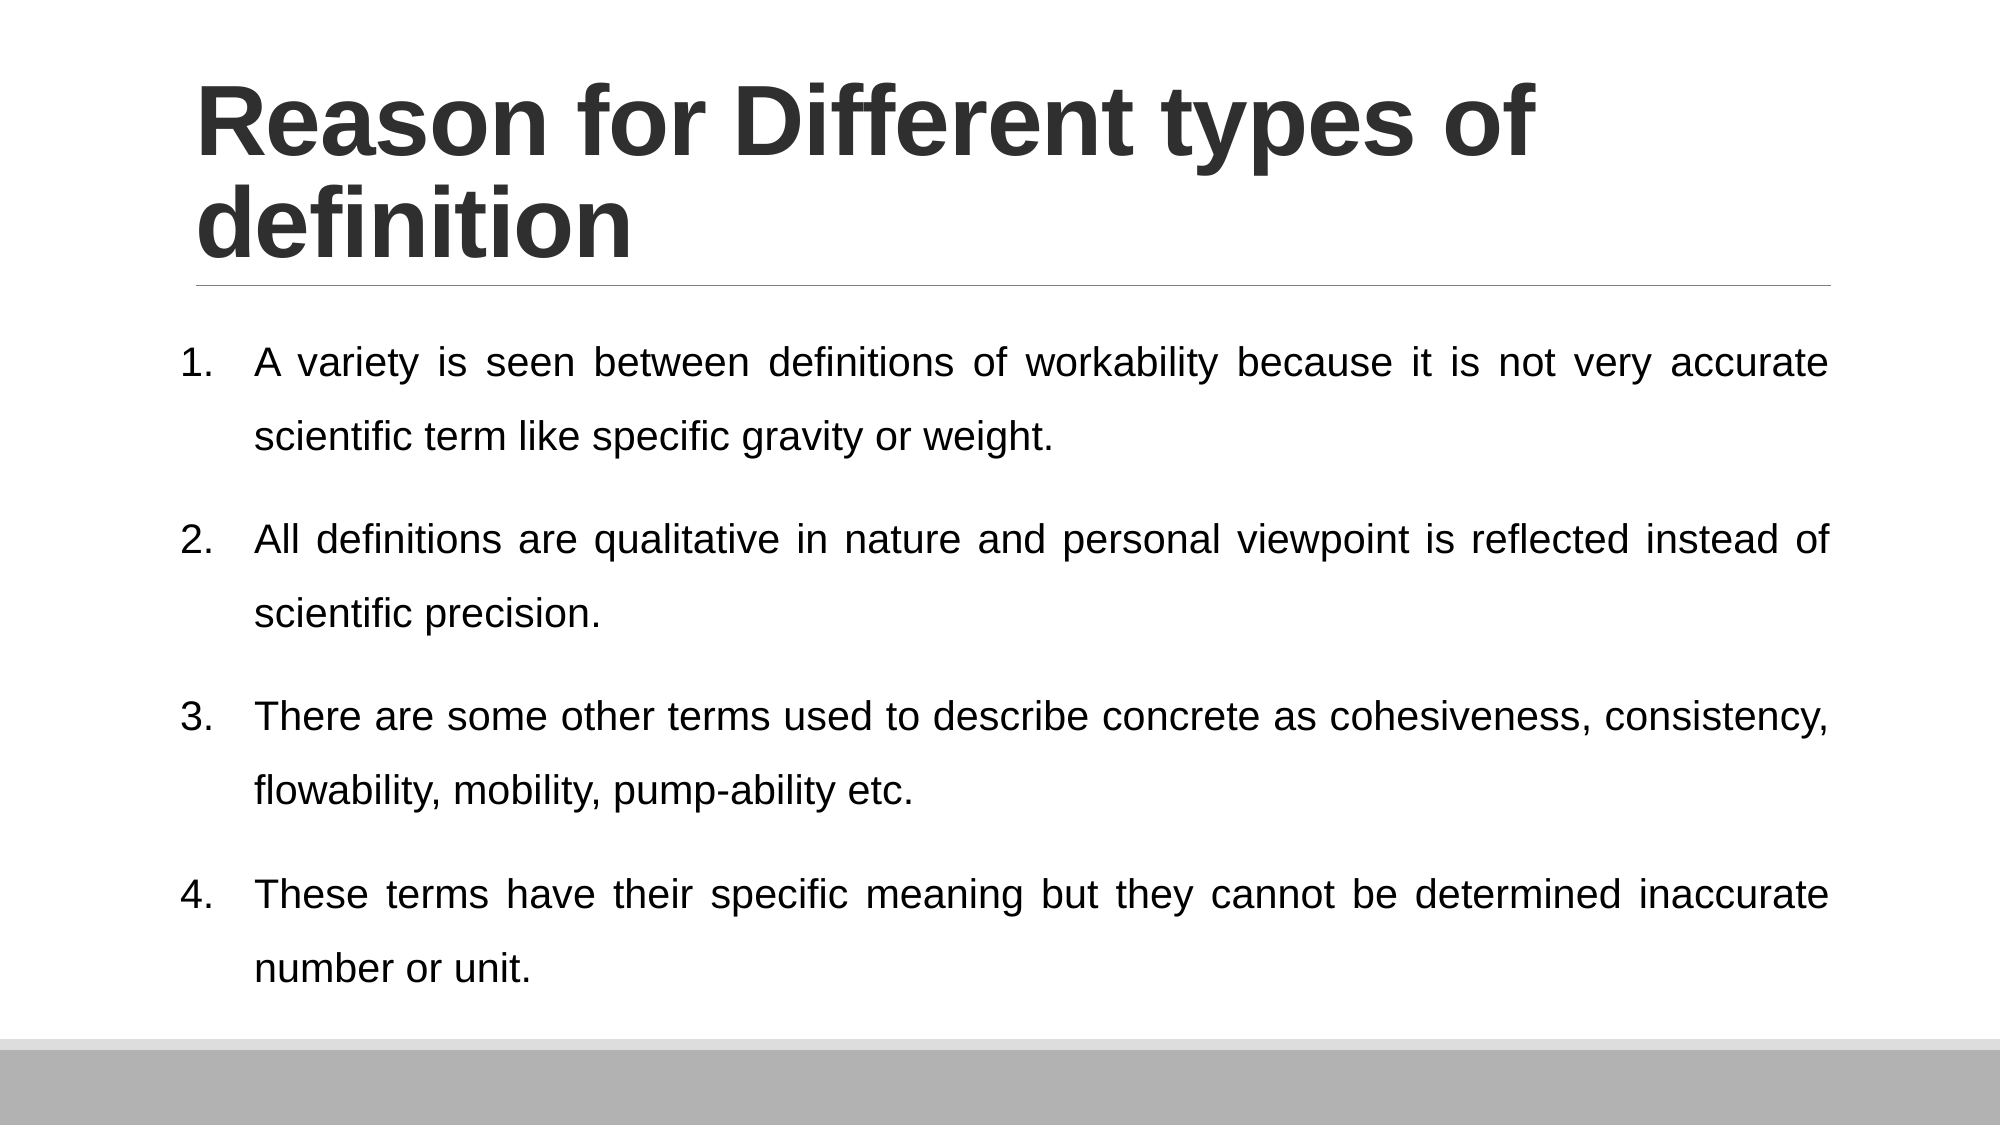

# Reason for Different types of definition
A variety is seen between definitions of workability because it is not very accurate scientific term like specific gravity or weight.
All definitions are qualitative in nature and personal viewpoint is reflected instead of scientific precision.
There are some other terms used to describe concrete as cohesiveness, consistency, flowability, mobility, pump-ability etc.
These terms have their specific meaning but they cannot be determined inaccurate number or unit.